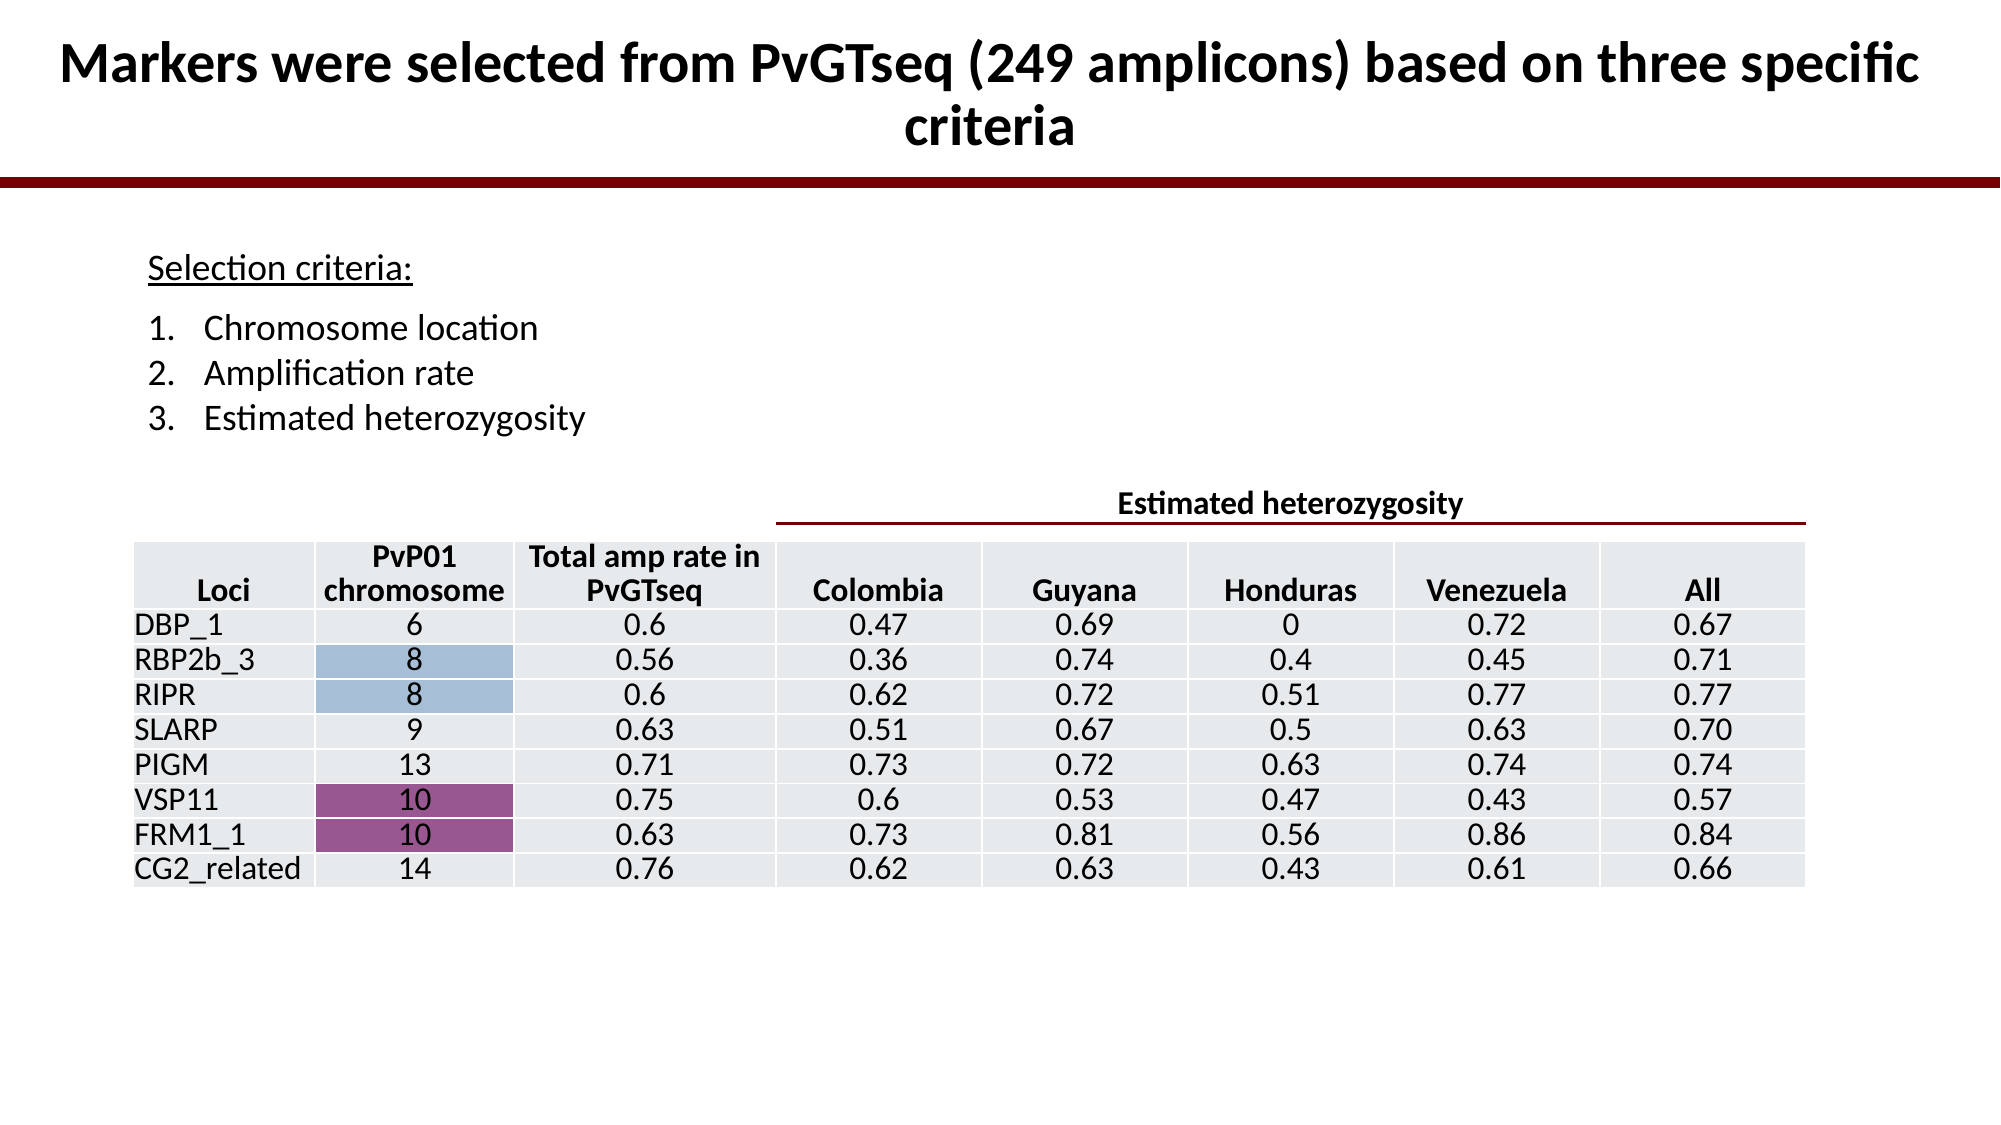

# Markers were selected from PvGTseq (249 amplicons) based on three specific criteria

Selection criteria:

Chromosome location
Amplification rate
Estimated heterozygosity
Estimated heterozygosity
| Loci | PvP01 chromosome | Total amp rate in PvGTseq | Colombia | Guyana | Honduras | Venezuela | All |
| --- | --- | --- | --- | --- | --- | --- | --- |
| DBP\_1 | 6 | 0.6 | 0.47 | 0.69 | 0 | 0.72 | 0.67 |
| RBP2b\_3 | 8 | 0.56 | 0.36 | 0.74 | 0.4 | 0.45 | 0.71 |
| RIPR | 8 | 0.6 | 0.62 | 0.72 | 0.51 | 0.77 | 0.77 |
| SLARP | 9 | 0.63 | 0.51 | 0.67 | 0.5 | 0.63 | 0.70 |
| PIGM | 13 | 0.71 | 0.73 | 0.72 | 0.63 | 0.74 | 0.74 |
| VSP11 | 10 | 0.75 | 0.6 | 0.53 | 0.47 | 0.43 | 0.57 |
| FRM1\_1 | 10 | 0.63 | 0.73 | 0.81 | 0.56 | 0.86 | 0.84 |
| CG2\_related | 14 | 0.76 | 0.62 | 0.63 | 0.43 | 0.61 | 0.66 |